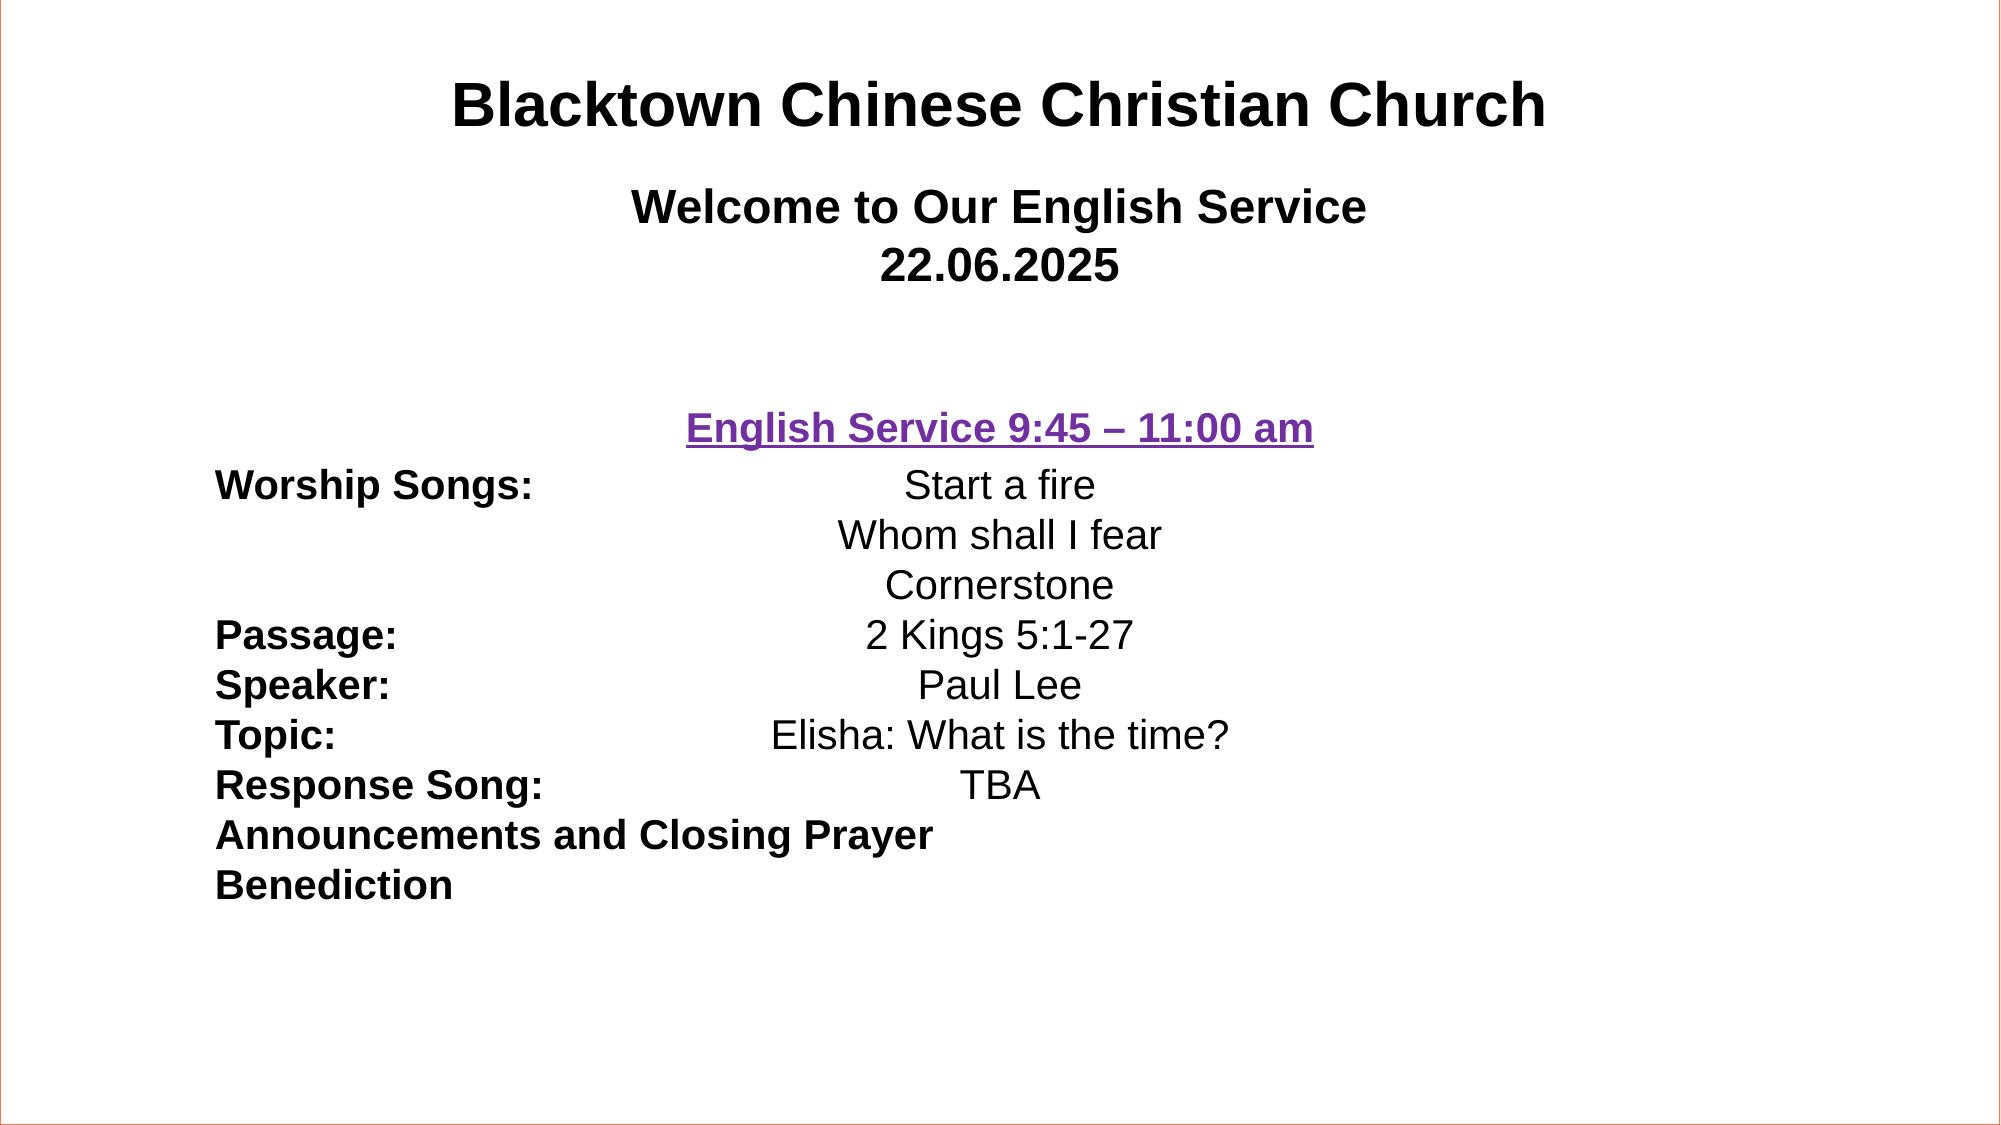

Blacktown Chinese Christian Church
Welcome to Our English Service
22.06.2025
English Service 9:45 – 11:00 am
Worship Songs:
Passage:
Speaker:
Topic:
Response Song:
Announcements and Closing Prayer
Benediction
Start a fire
Whom shall I fear
Cornerstone
2 Kings 5:1-27
Paul Lee
Elisha: What is the time?
TBA